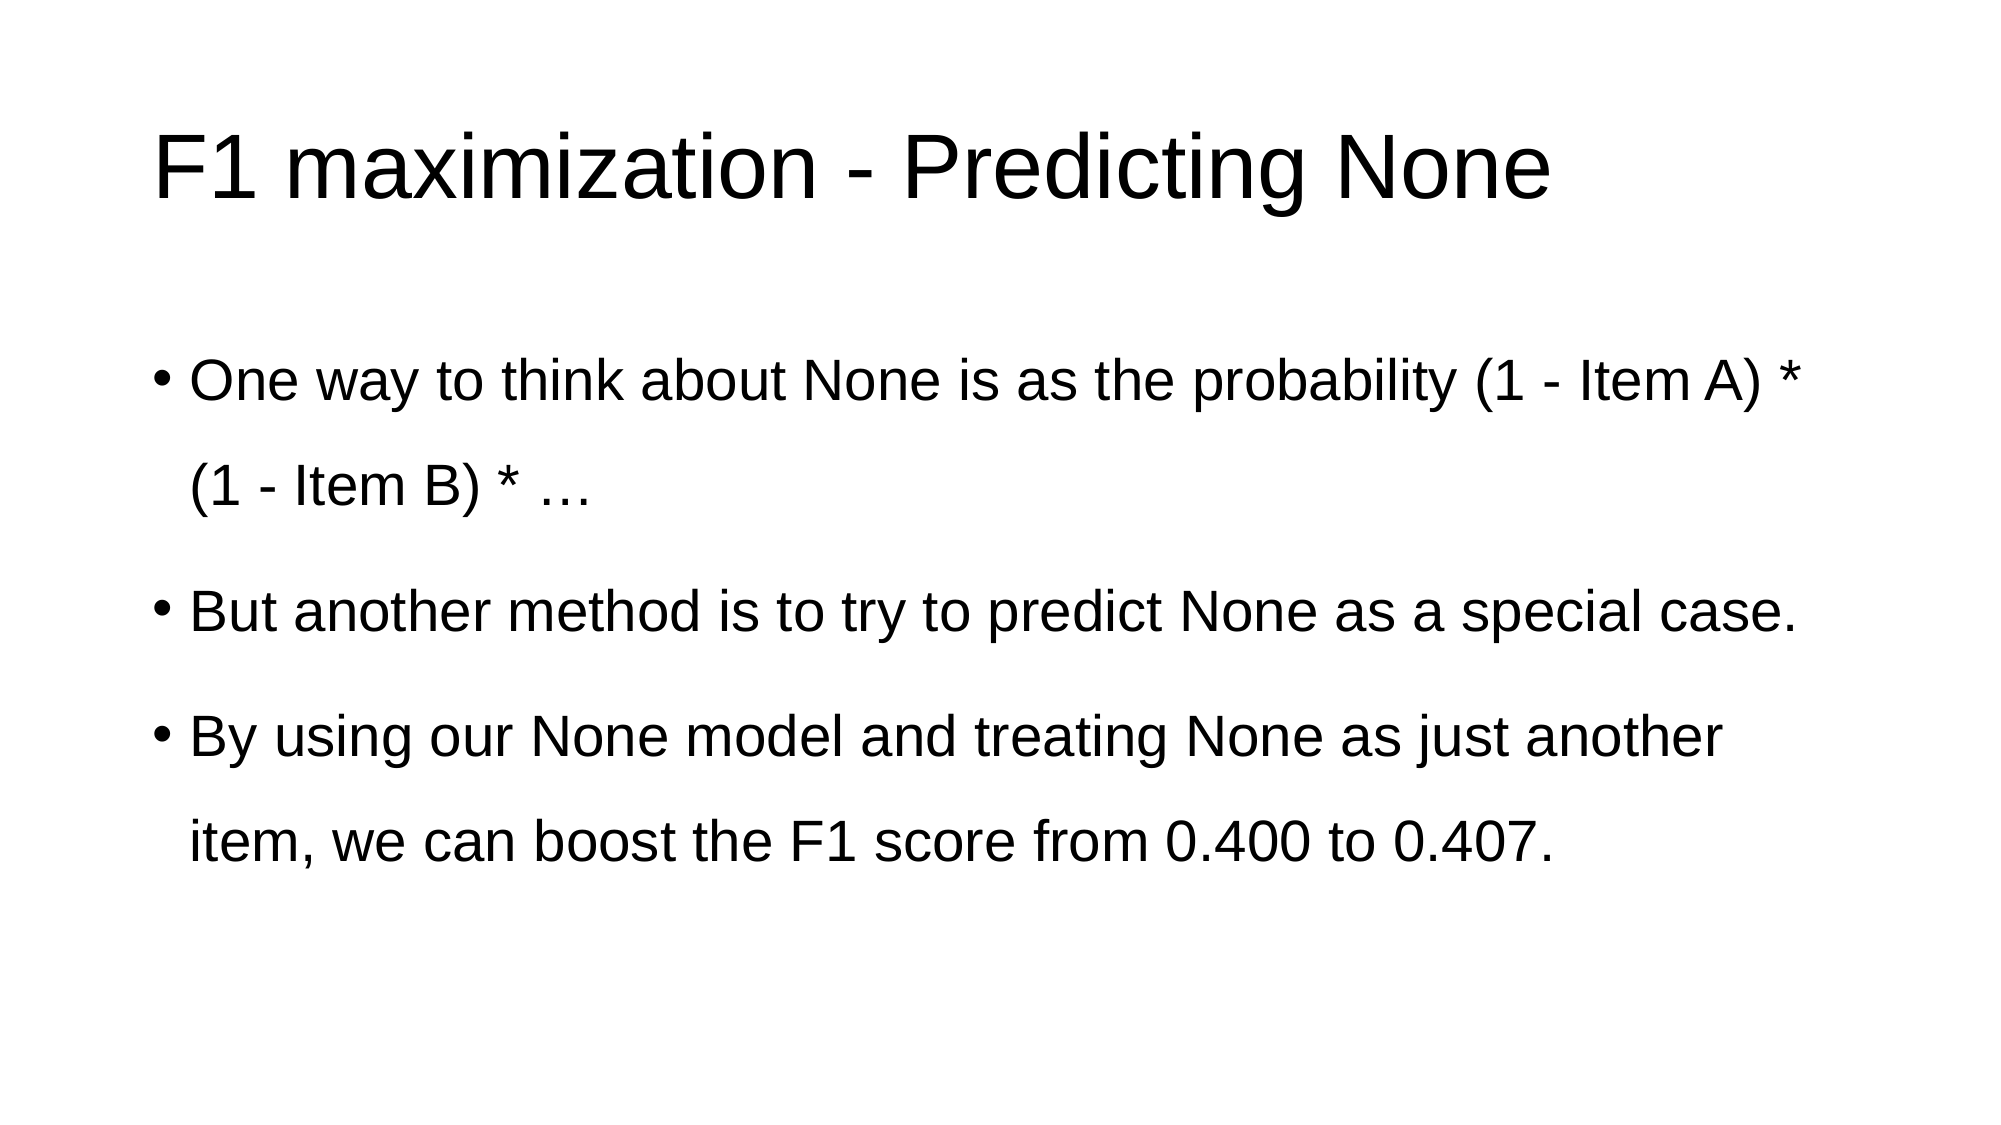

# F1 maximization - Predicting None
One way to think about None is as the probability (1 - Item A) * (1 - Item B) * …
But another method is to try to predict None as a special case.
By using our None model and treating None as just another item, we can boost the F1 score from 0.400 to 0.407.